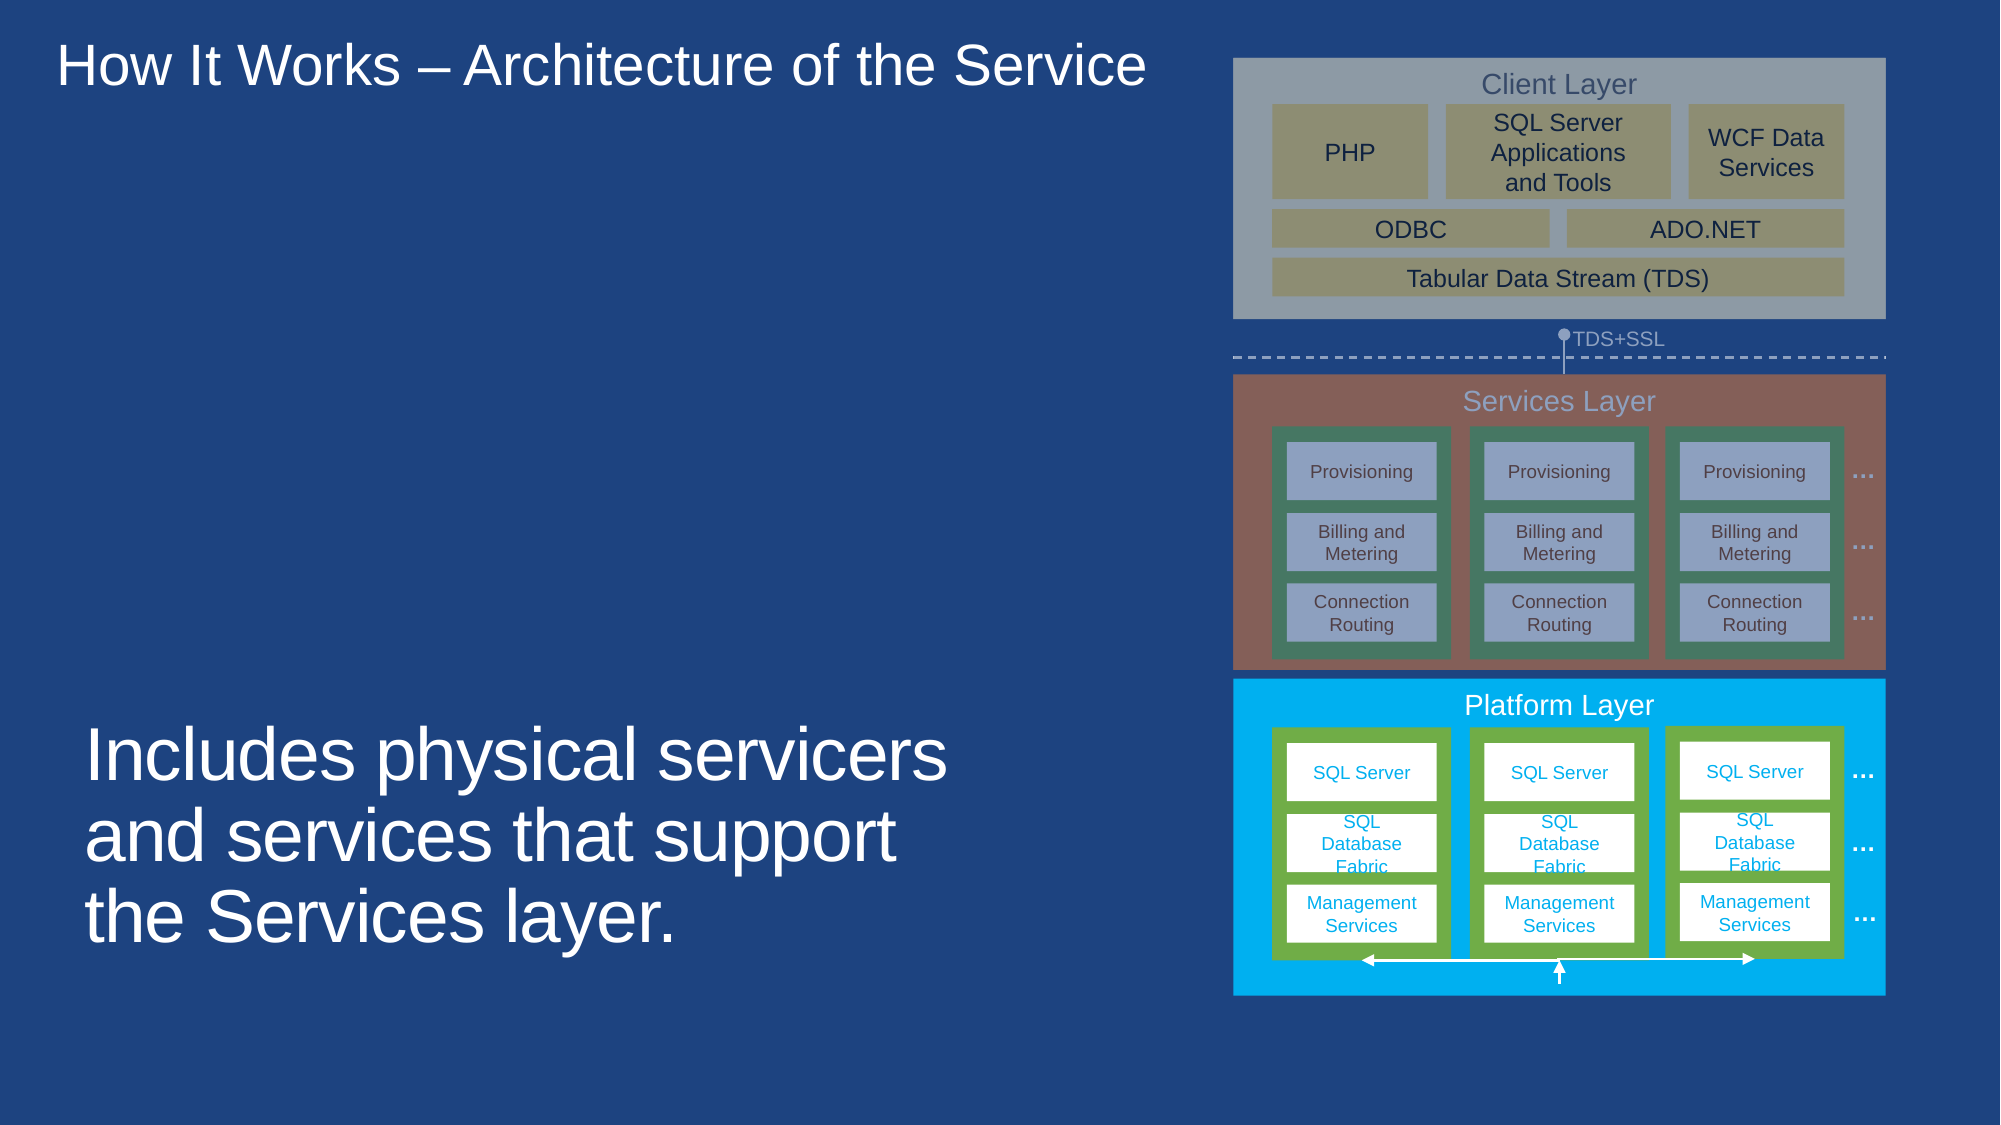

How It Works – Architecture of the Service
Client Layer
PHP
SQL Server
Applications
and Tools
WCF Data Services
ODBC
ADO.NET
Tabular Data Stream (TDS)

TDS+SSL
Services Layer

Provisioning
Provisioning
Provisioning
…
Billing and Metering
Billing and Metering
Billing and Metering
…
Connection Routing
Connection Routing
Connection Routing
…
Includes physical servicers
and services that support
the Services layer.
Platform Layer

SQL Server
SQL Server
SQL Server
…
SQL Database Fabric
SQL Database Fabric
SQL Database Fabric
…
Management Services
Management Services
Management Services
…